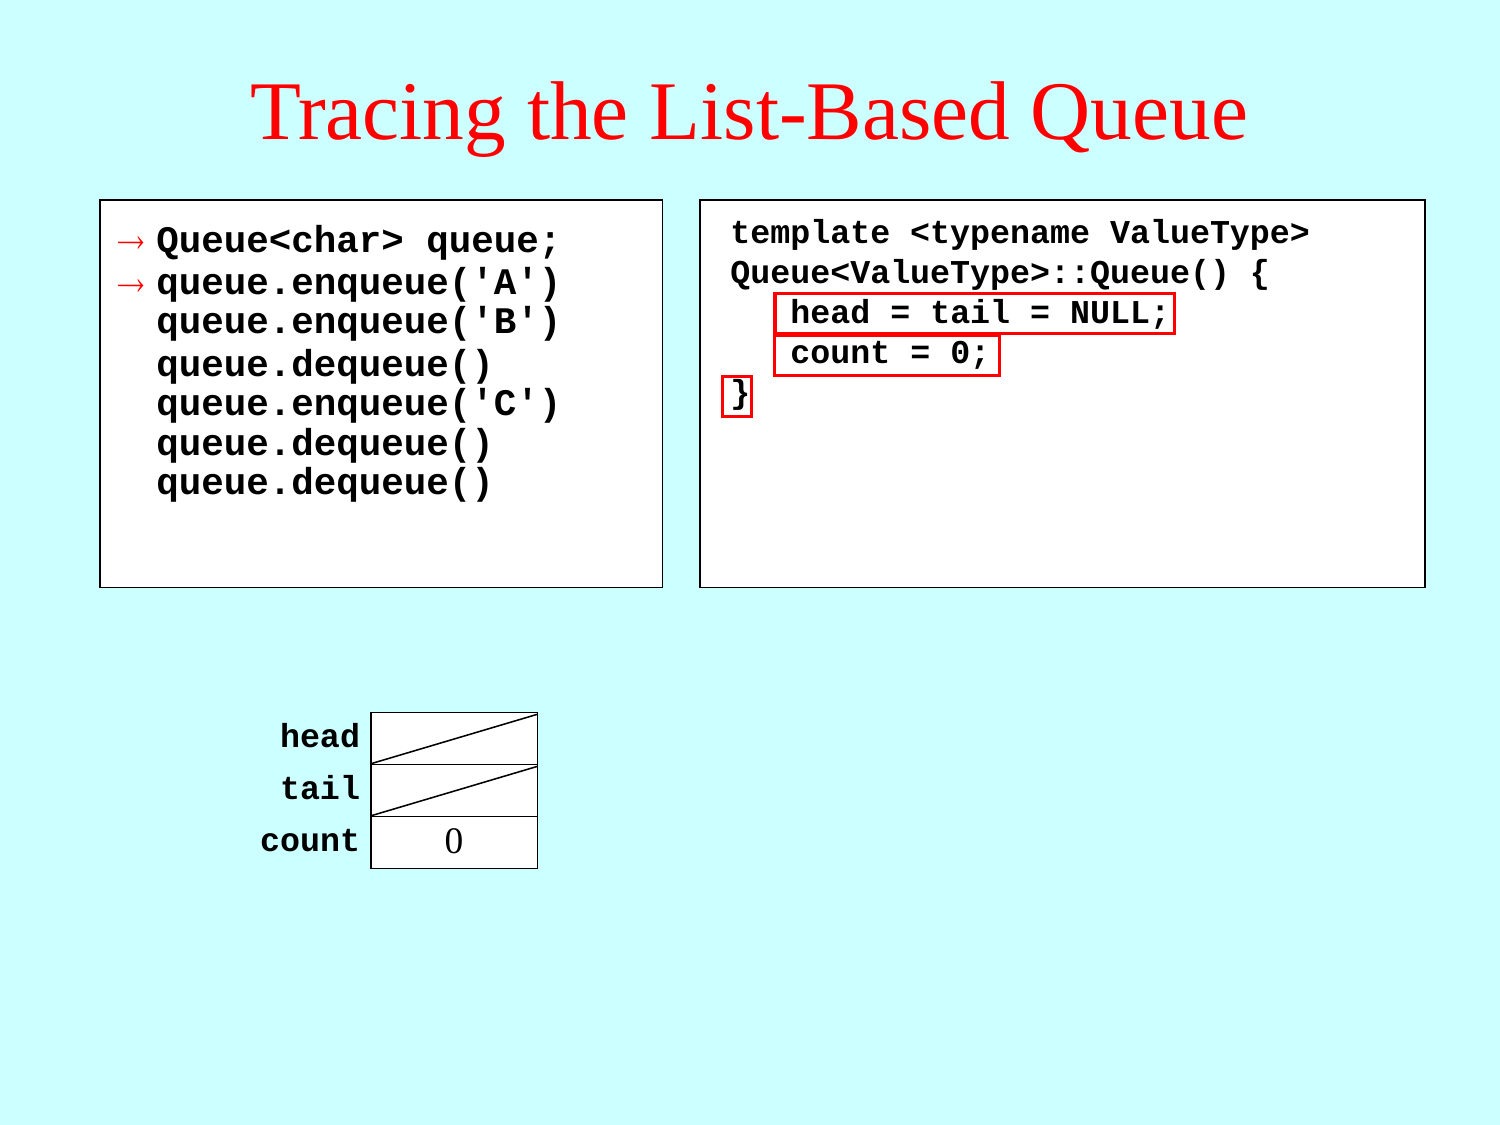

# Tracing the List-Based Queue

template <typename ValueType>
Queue<ValueType>::Queue() {
   head = tail = NULL;
   count = 0;
}

→
Queue<char> queue;
queue.enqueue('A')
→

queue.enqueue('B')

queue.dequeue()
queue.enqueue('C')

queue.dequeue()
queue.dequeue()
head

tail

0

count